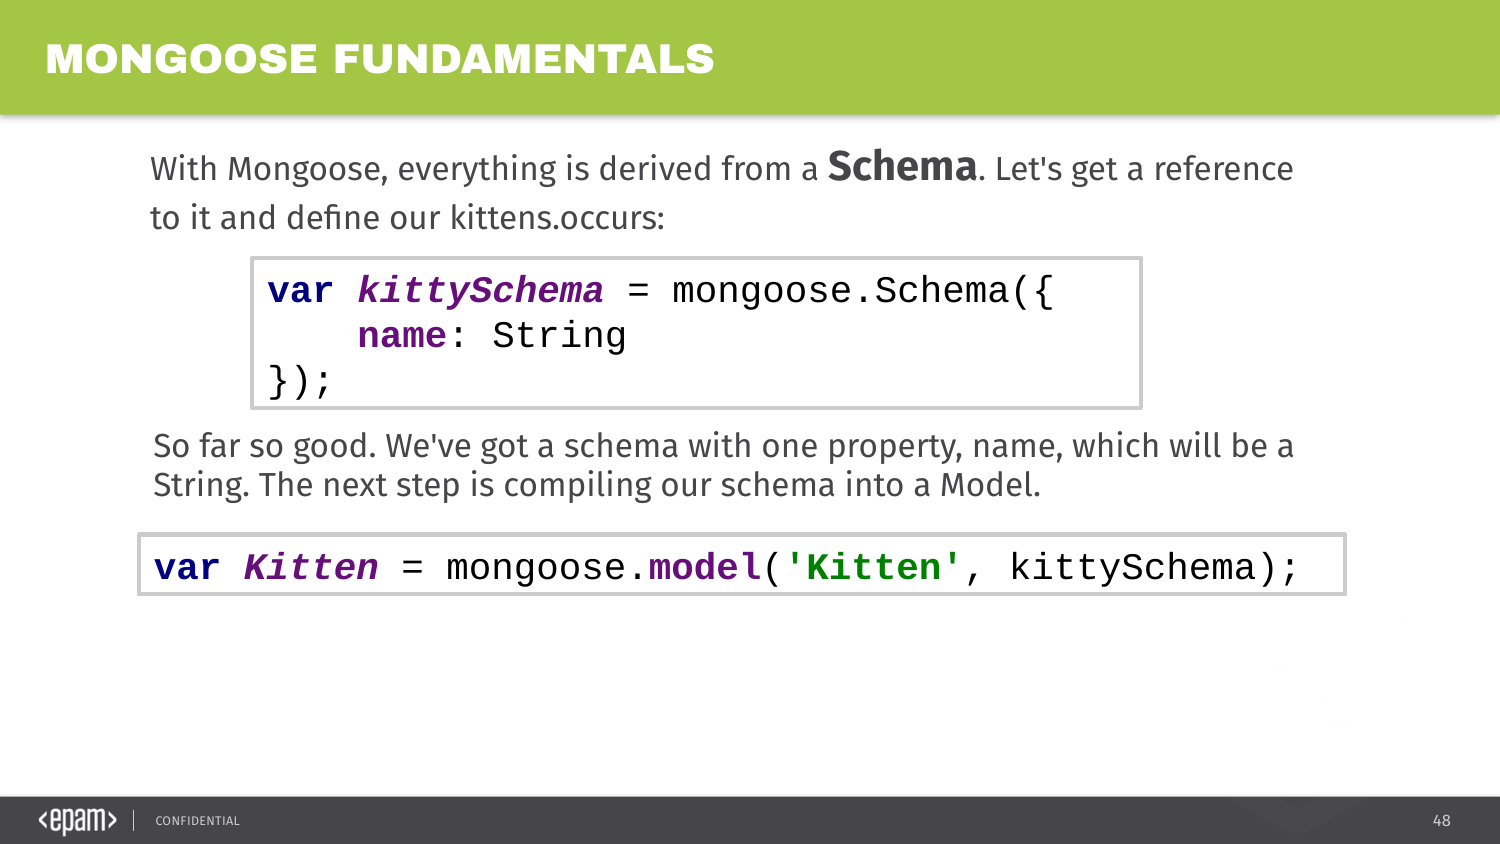

MONGOOSE FUNDAMENTALS
With Mongoose, everything is derived from a Schema. Let's get a reference to it and define our kittens.occurs:
var kittySchema = mongoose.Schema({
    name: String
});
So far so good. We've got a schema with one property, name, which will be a String. The next step is compiling our schema into a Model.

var Kitten = mongoose.model('Kitten', kittySchema);